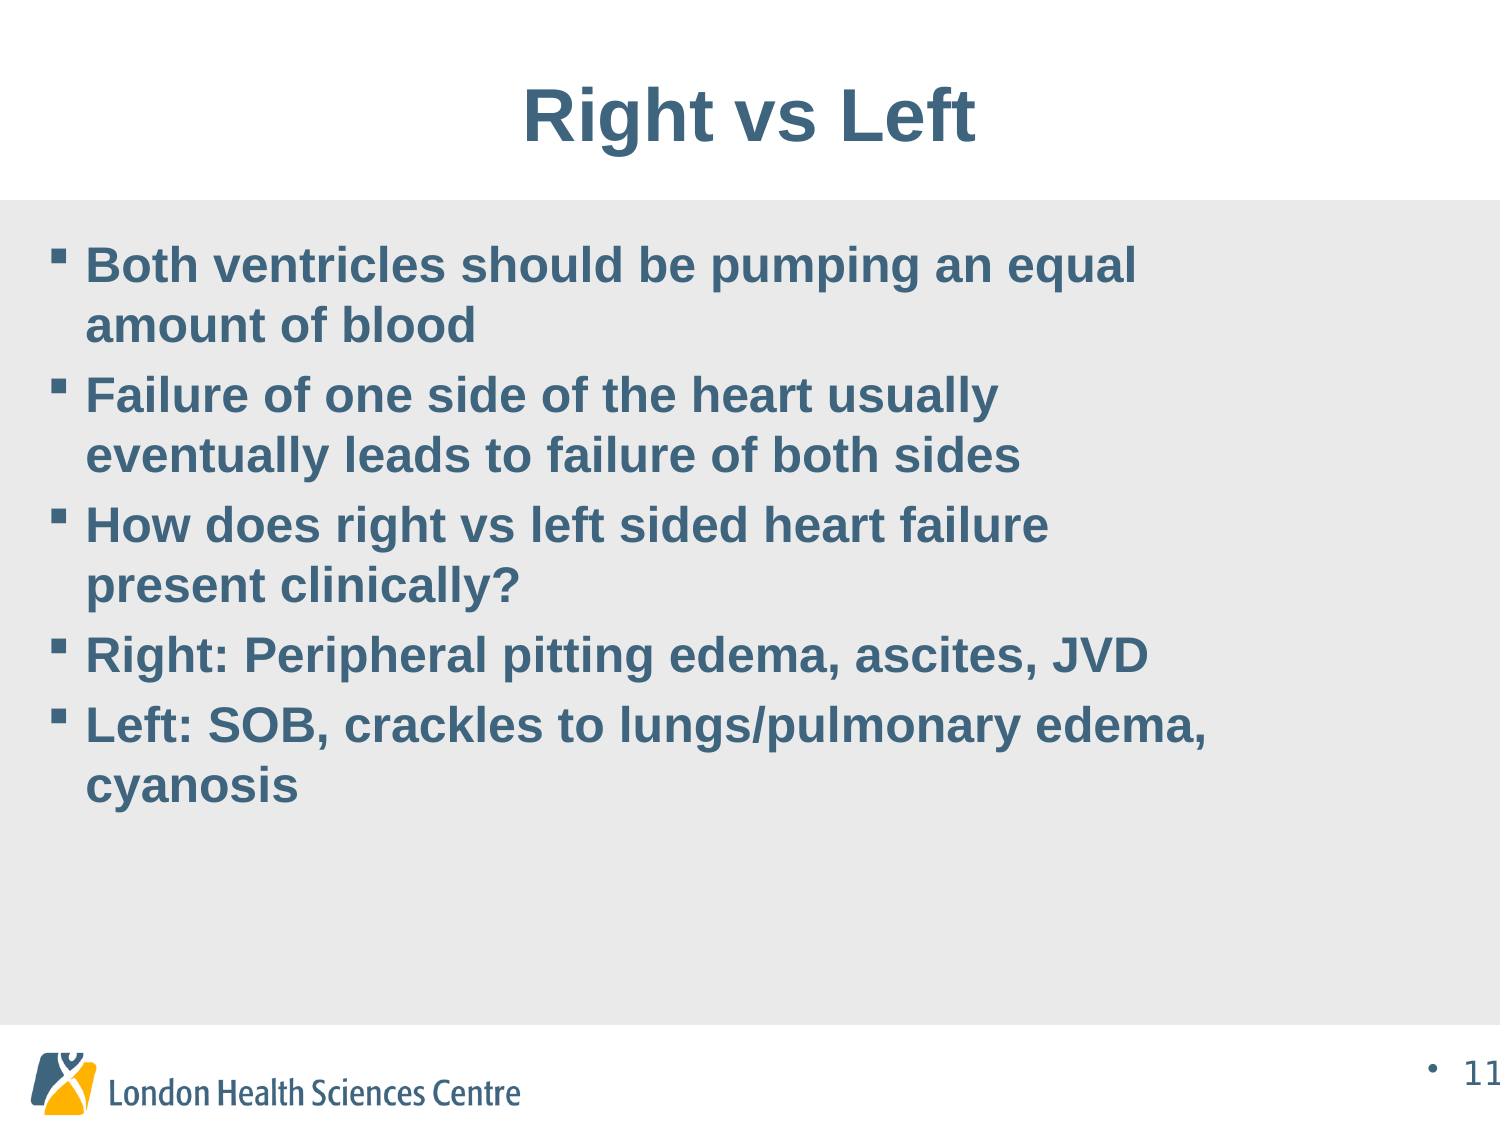

# Right vs Left
Both ventricles should be pumping an equal amount of blood
Failure of one side of the heart usually eventually leads to failure of both sides
How does right vs left sided heart failure present clinically?
Right: Peripheral pitting edema, ascites, JVD
Left: SOB, crackles to lungs/pulmonary edema, cyanosis